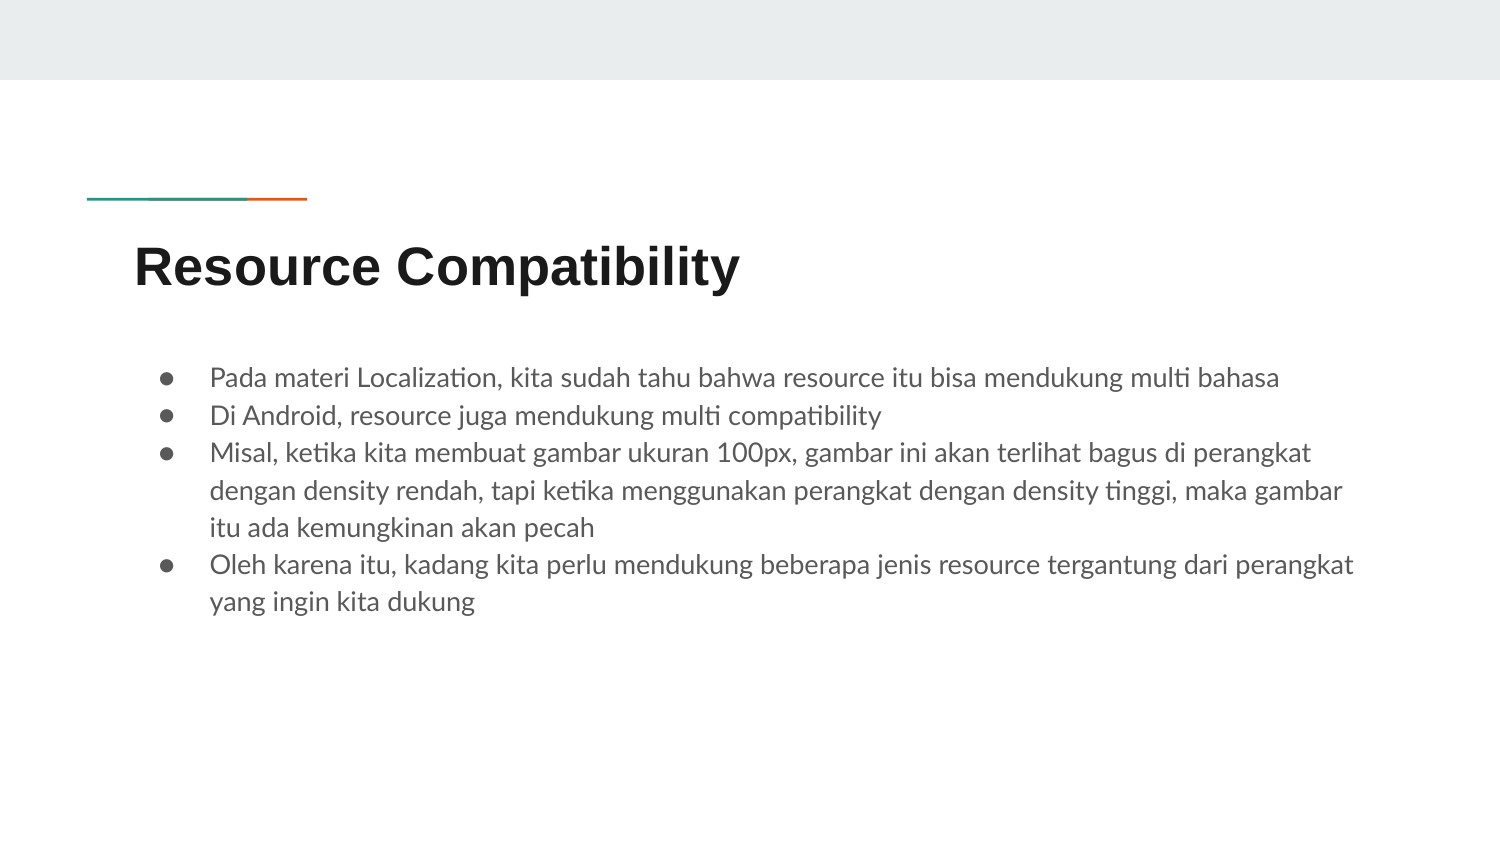

# Resource Compatibility
Pada materi Localization, kita sudah tahu bahwa resource itu bisa mendukung multi bahasa
Di Android, resource juga mendukung multi compatibility
Misal, ketika kita membuat gambar ukuran 100px, gambar ini akan terlihat bagus di perangkat dengan density rendah, tapi ketika menggunakan perangkat dengan density tinggi, maka gambar itu ada kemungkinan akan pecah
Oleh karena itu, kadang kita perlu mendukung beberapa jenis resource tergantung dari perangkat yang ingin kita dukung